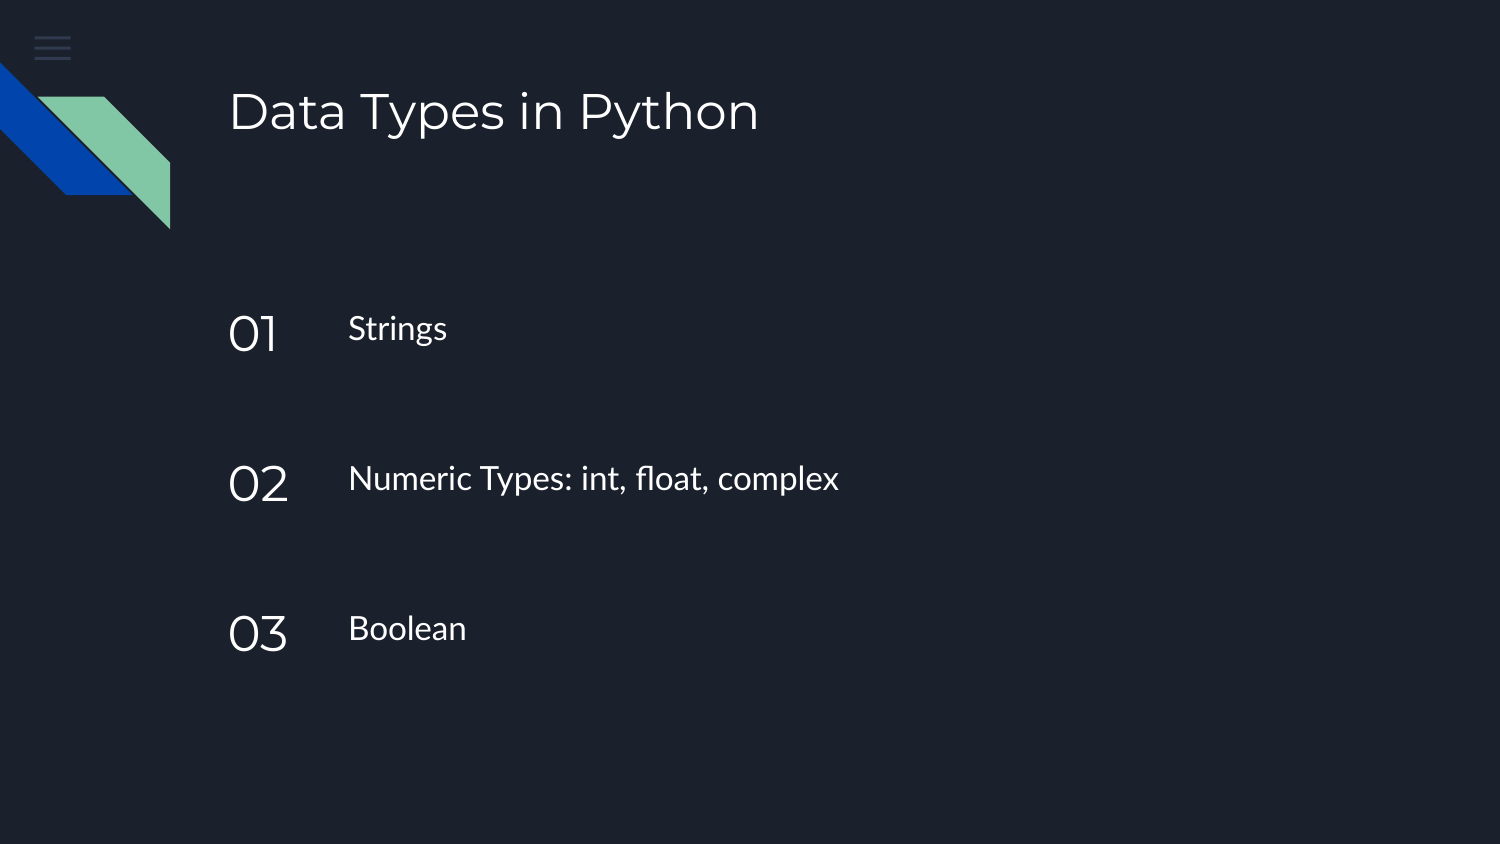

# Data Types in Python
01

Strings
02

Numeric Types: int, float, complex
03
Boolean